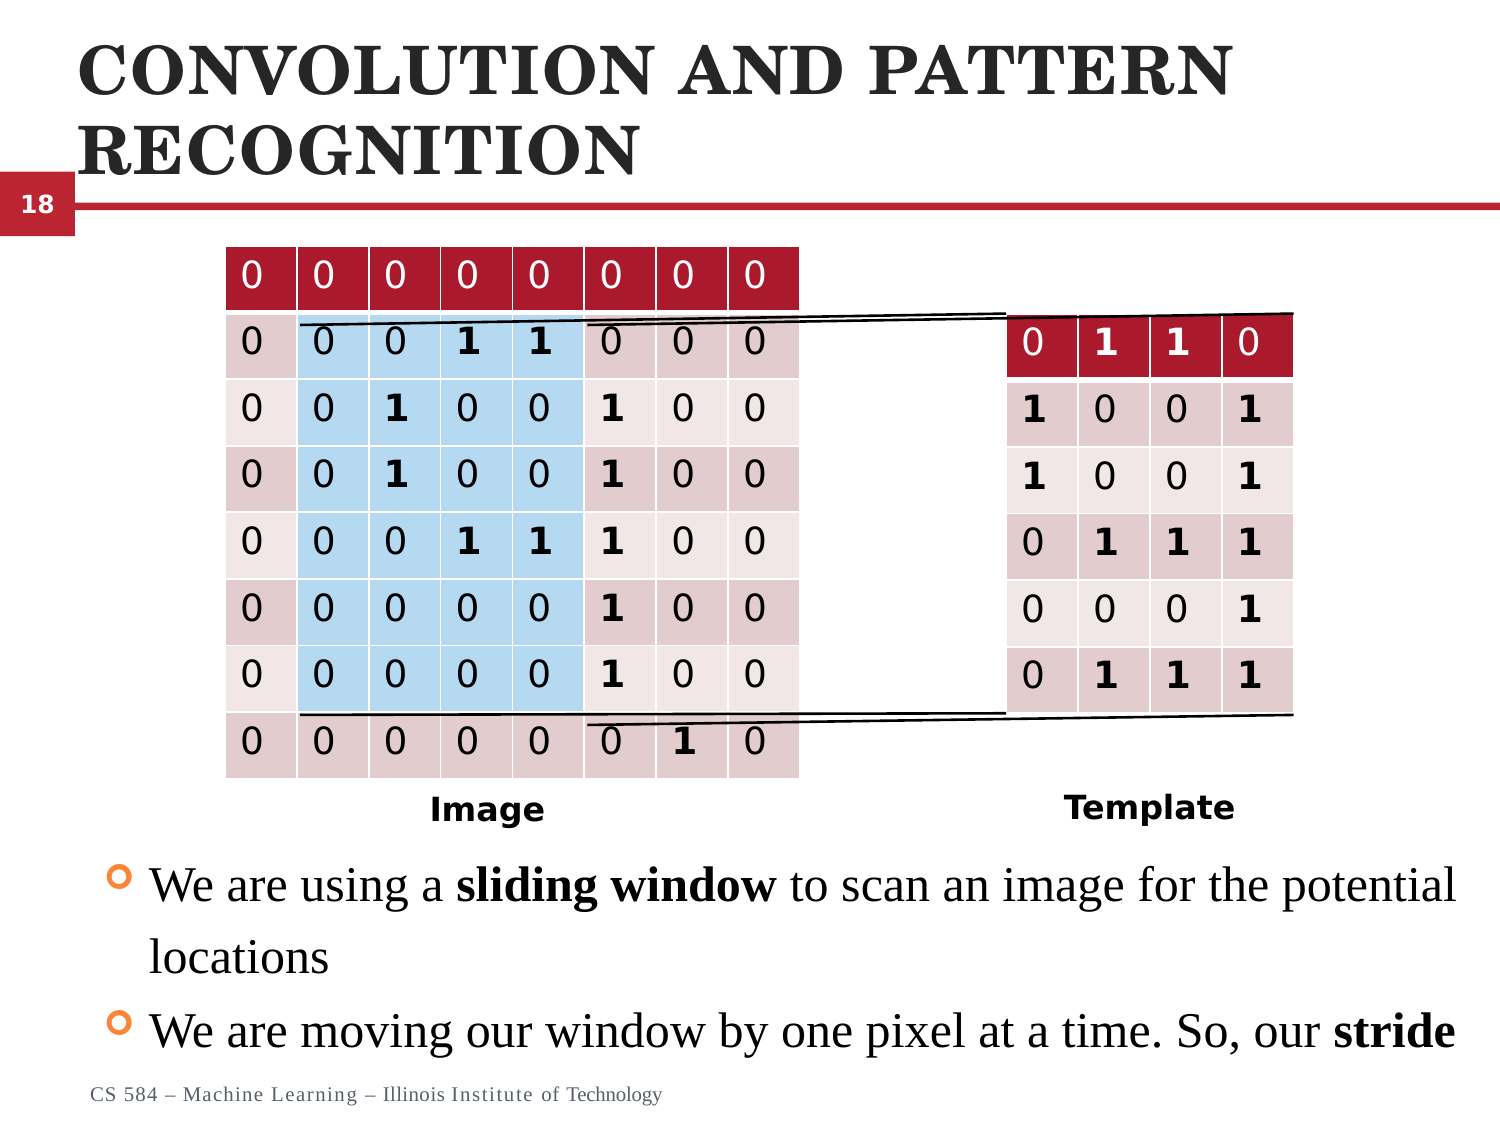

# Convolution and Pattern Recognition
| 0 | 0 | 0 | 0 | 0 | 0 | 0 | 0 |
| --- | --- | --- | --- | --- | --- | --- | --- |
| 0 | 0 | 0 | 1 | 1 | 0 | 0 | 0 |
| 0 | 0 | 1 | 0 | 0 | 1 | 0 | 0 |
| 0 | 0 | 1 | 0 | 0 | 1 | 0 | 0 |
| 0 | 0 | 0 | 1 | 1 | 1 | 0 | 0 |
| 0 | 0 | 0 | 0 | 0 | 1 | 0 | 0 |
| 0 | 0 | 0 | 0 | 0 | 1 | 0 | 0 |
| 0 | 0 | 0 | 0 | 0 | 0 | 1 | 0 |
| 0 | 1 | 1 | 0 |
| --- | --- | --- | --- |
| 1 | 0 | 0 | 1 |
| 1 | 0 | 0 | 1 |
| 0 | 1 | 1 | 1 |
| 0 | 0 | 0 | 1 |
| 0 | 1 | 1 | 1 |
Template
Image
We are using a sliding window to scan an image for the potential locations
We are moving our window by one pixel at a time. So, our stride
																equals to 1

20
CS 584 – Machine Learning – Illinois Institute of Technology